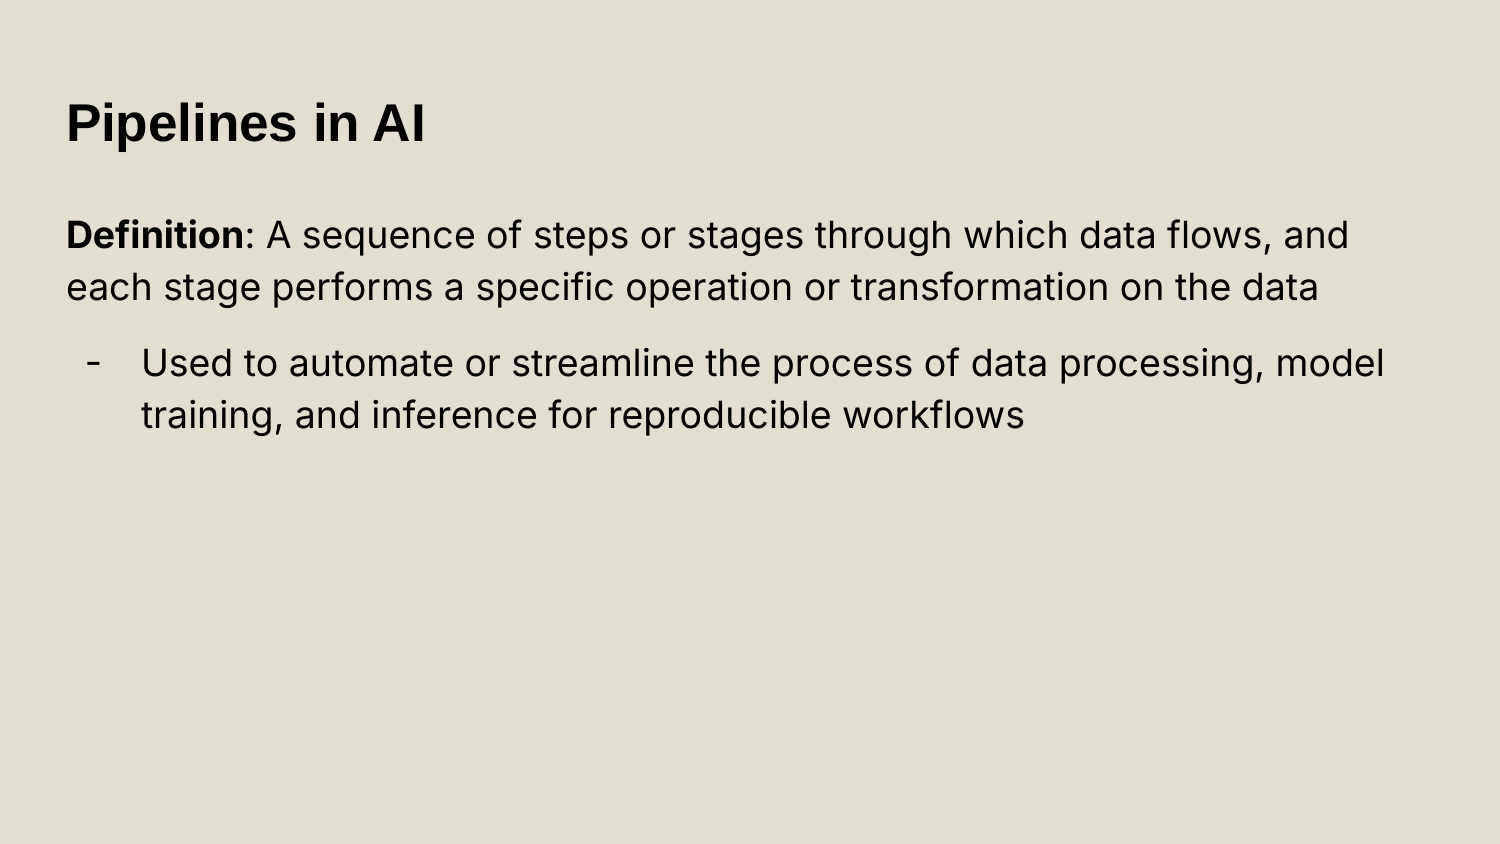

# Pipelines in AI
Definition: A sequence of steps or stages through which data flows, and each stage performs a specific operation or transformation on the data
Used to automate or streamline the process of data processing, model training, and inference for reproducible workflows